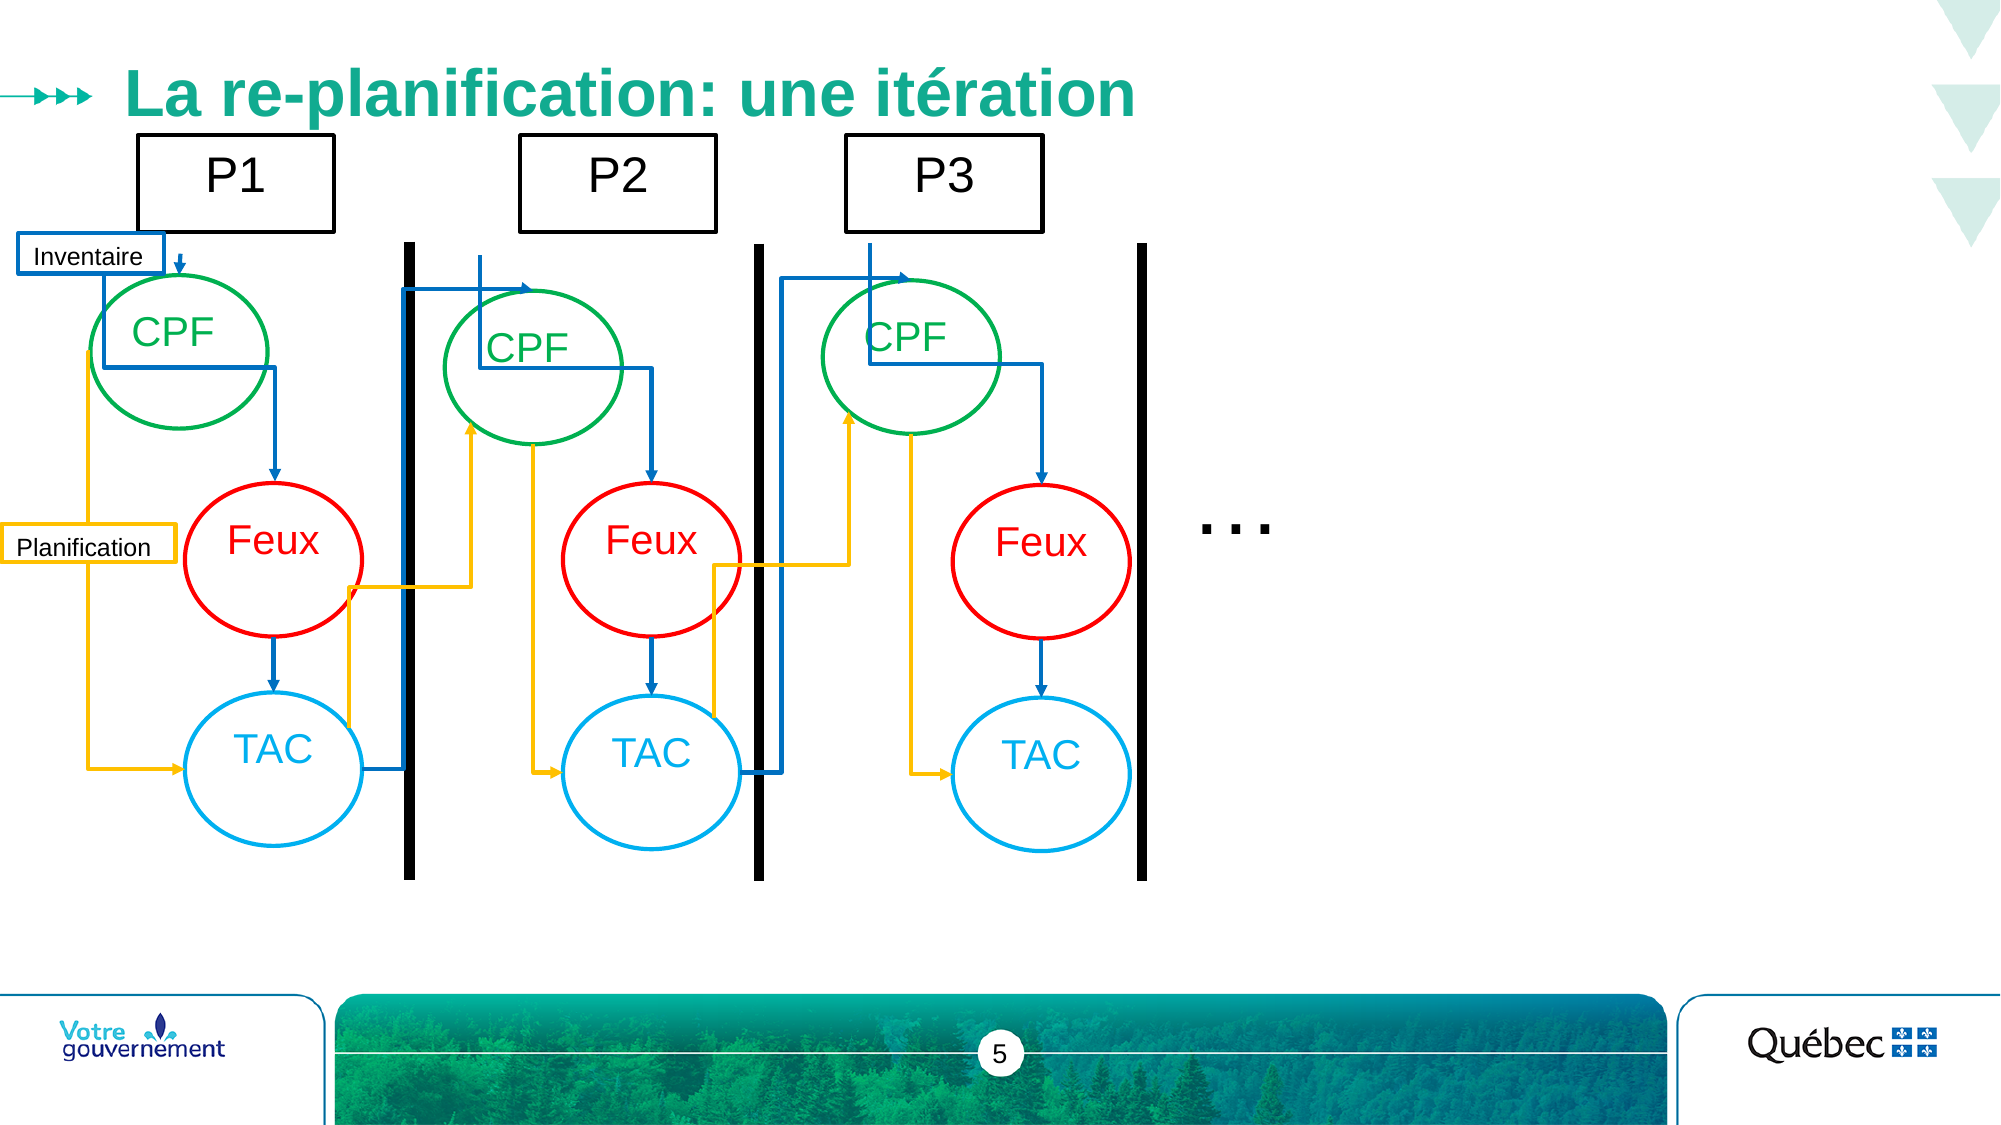

# La re-planification: une itération
P1
P2
P3
Inventaire
CPF
CPF
CPF
…
Feux
Feux
Feux
Planification
TAC
TAC
TAC
5